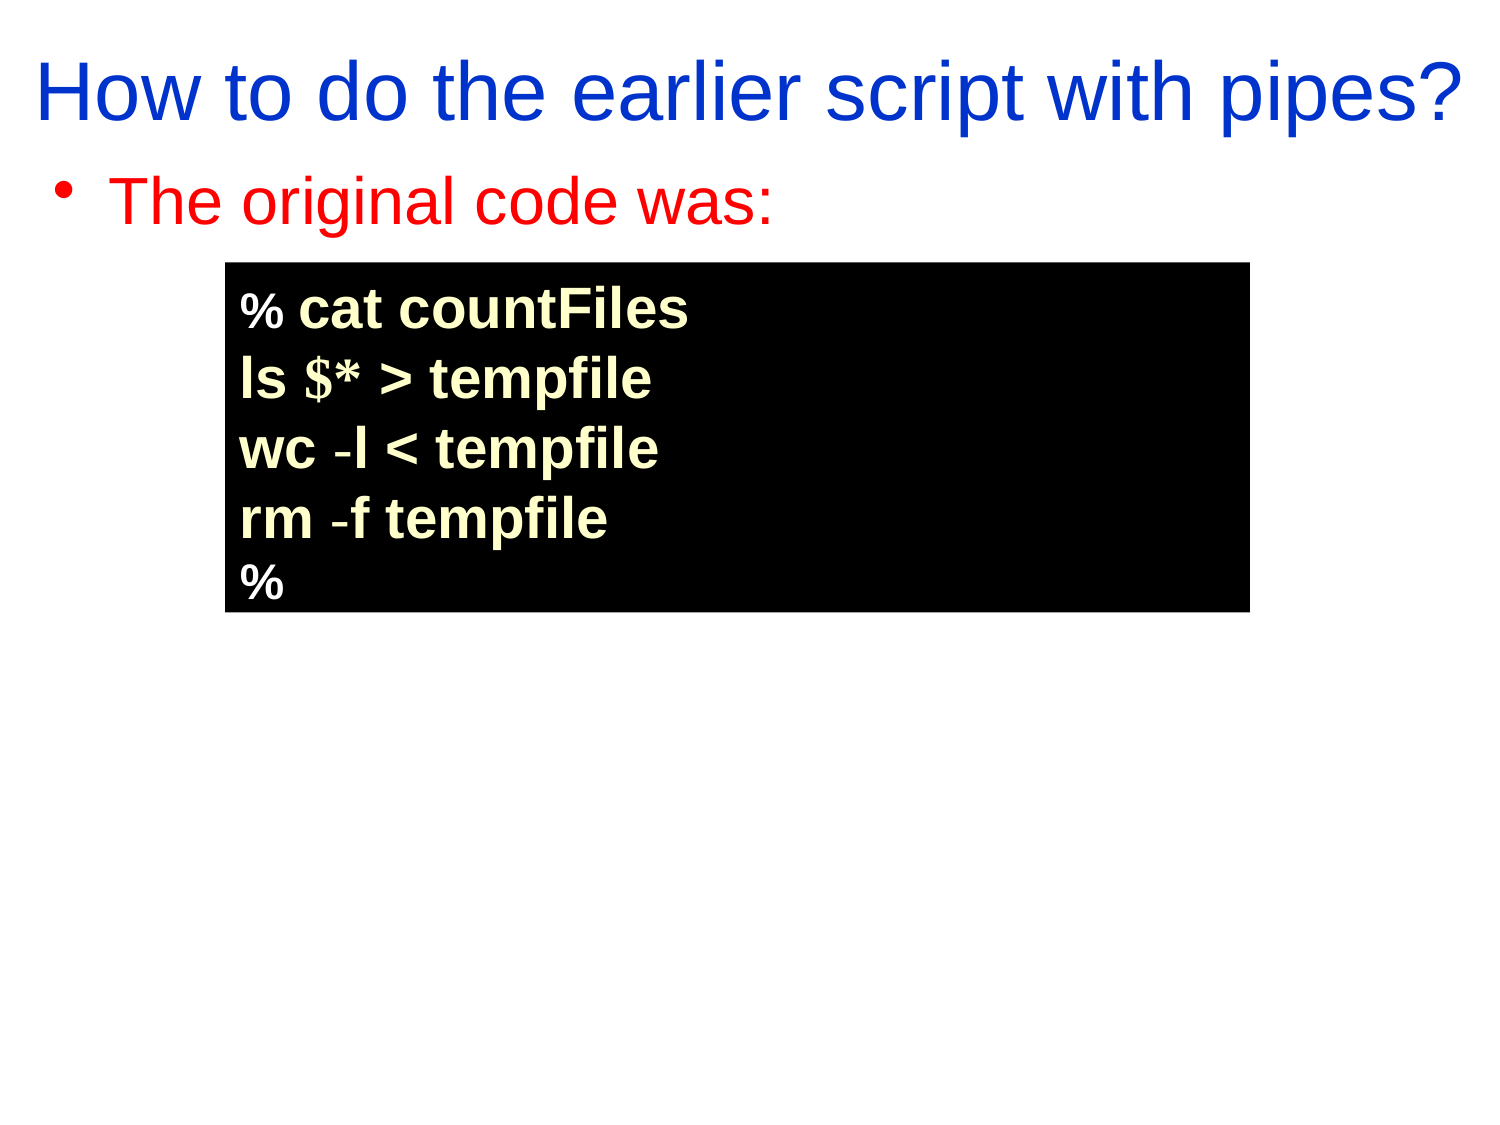

How to do the earlier script with pipes?
The original code was:

% cat countFiles
ls $* > tempfile
wc -l < tempfile
rm -f tempfile
%